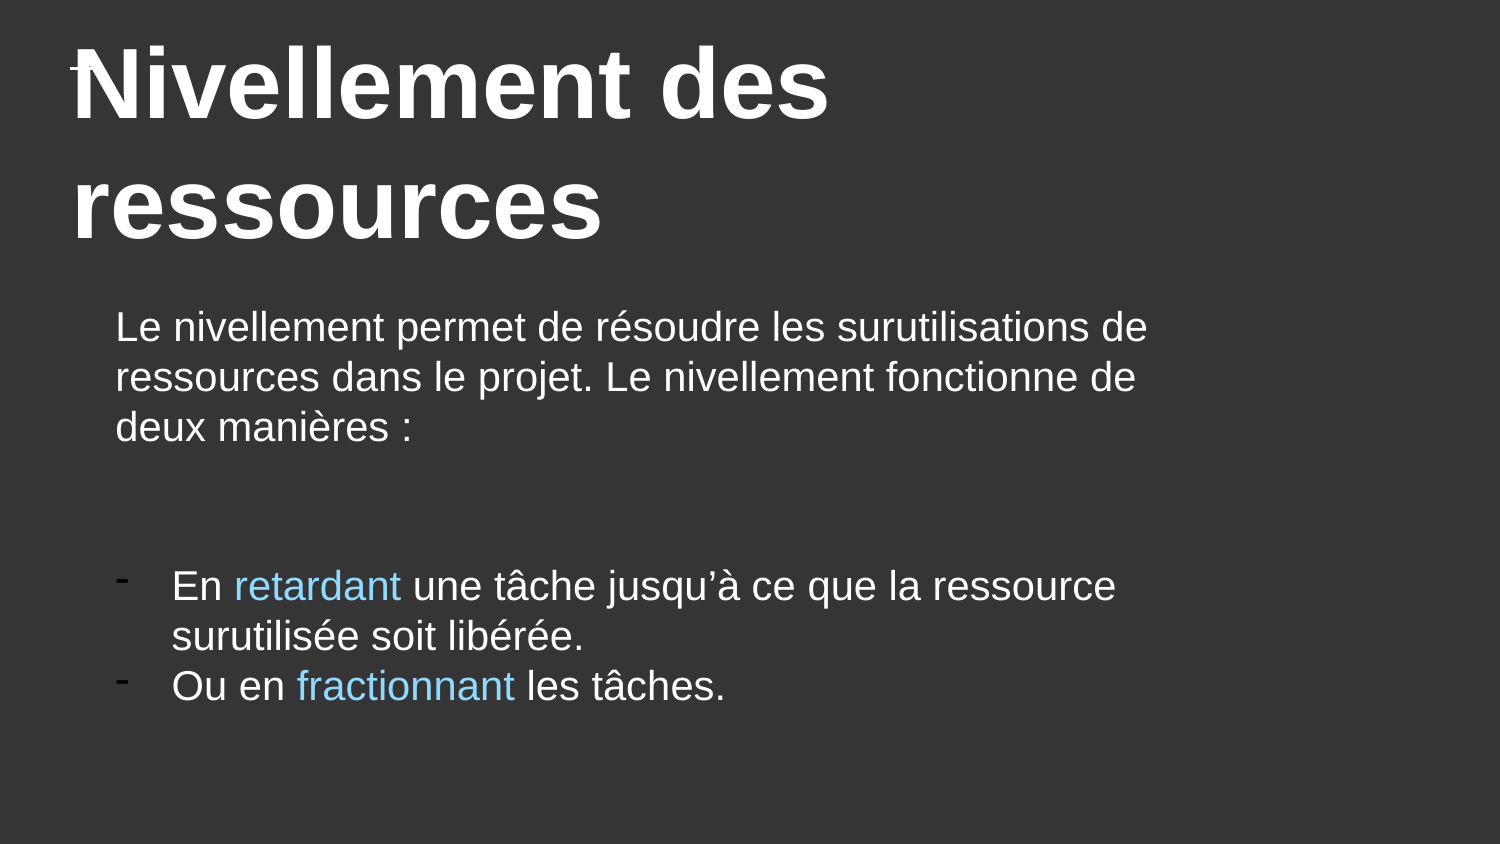

# Nivellement des ressources
Le nivellement permet de résoudre les surutilisations de ressources dans le projet. Le nivellement fonctionne de deux manières :
En retardant une tâche jusqu’à ce que la ressource surutilisée soit libérée.
Ou en fractionnant les tâches.